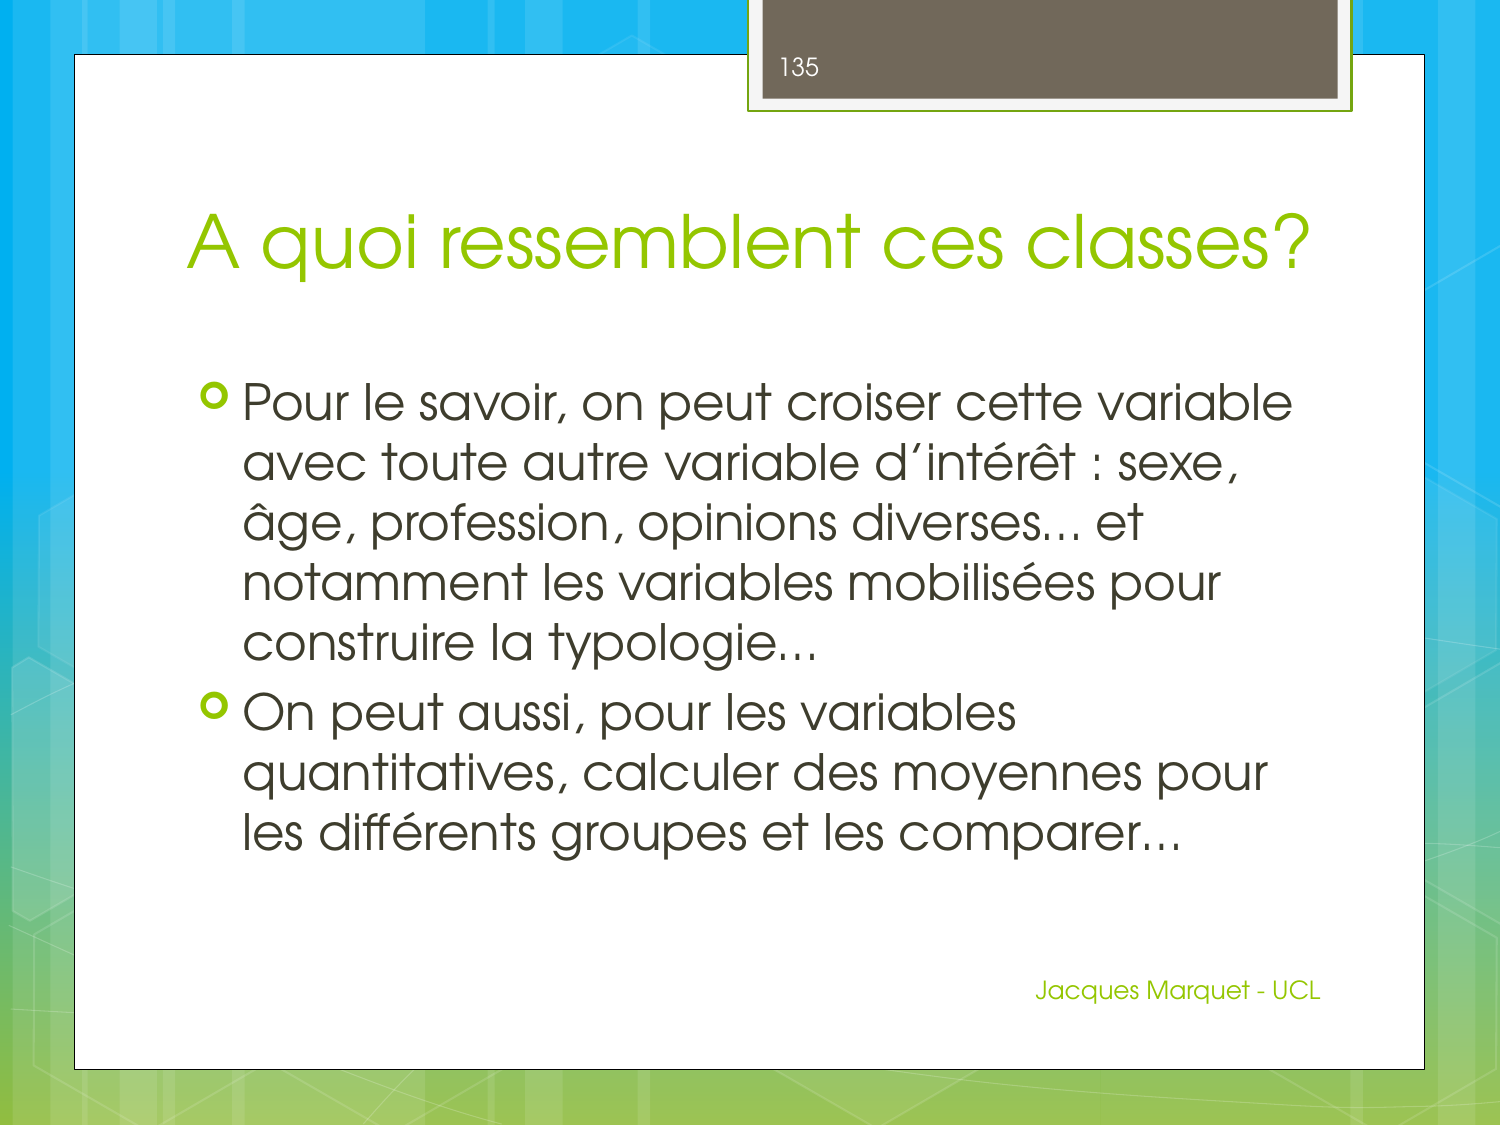

135
# A quoi ressemblent ces classes?
Pour le savoir, on peut croiser cette variable avec toute autre variable d’intérêt : sexe, âge, profession, opinions diverses… et notamment les variables mobilisées pour construire la typologie…
On peut aussi, pour les variables quantitatives, calculer des moyennes pour les différents groupes et les comparer…
Jacques Marquet - UCL